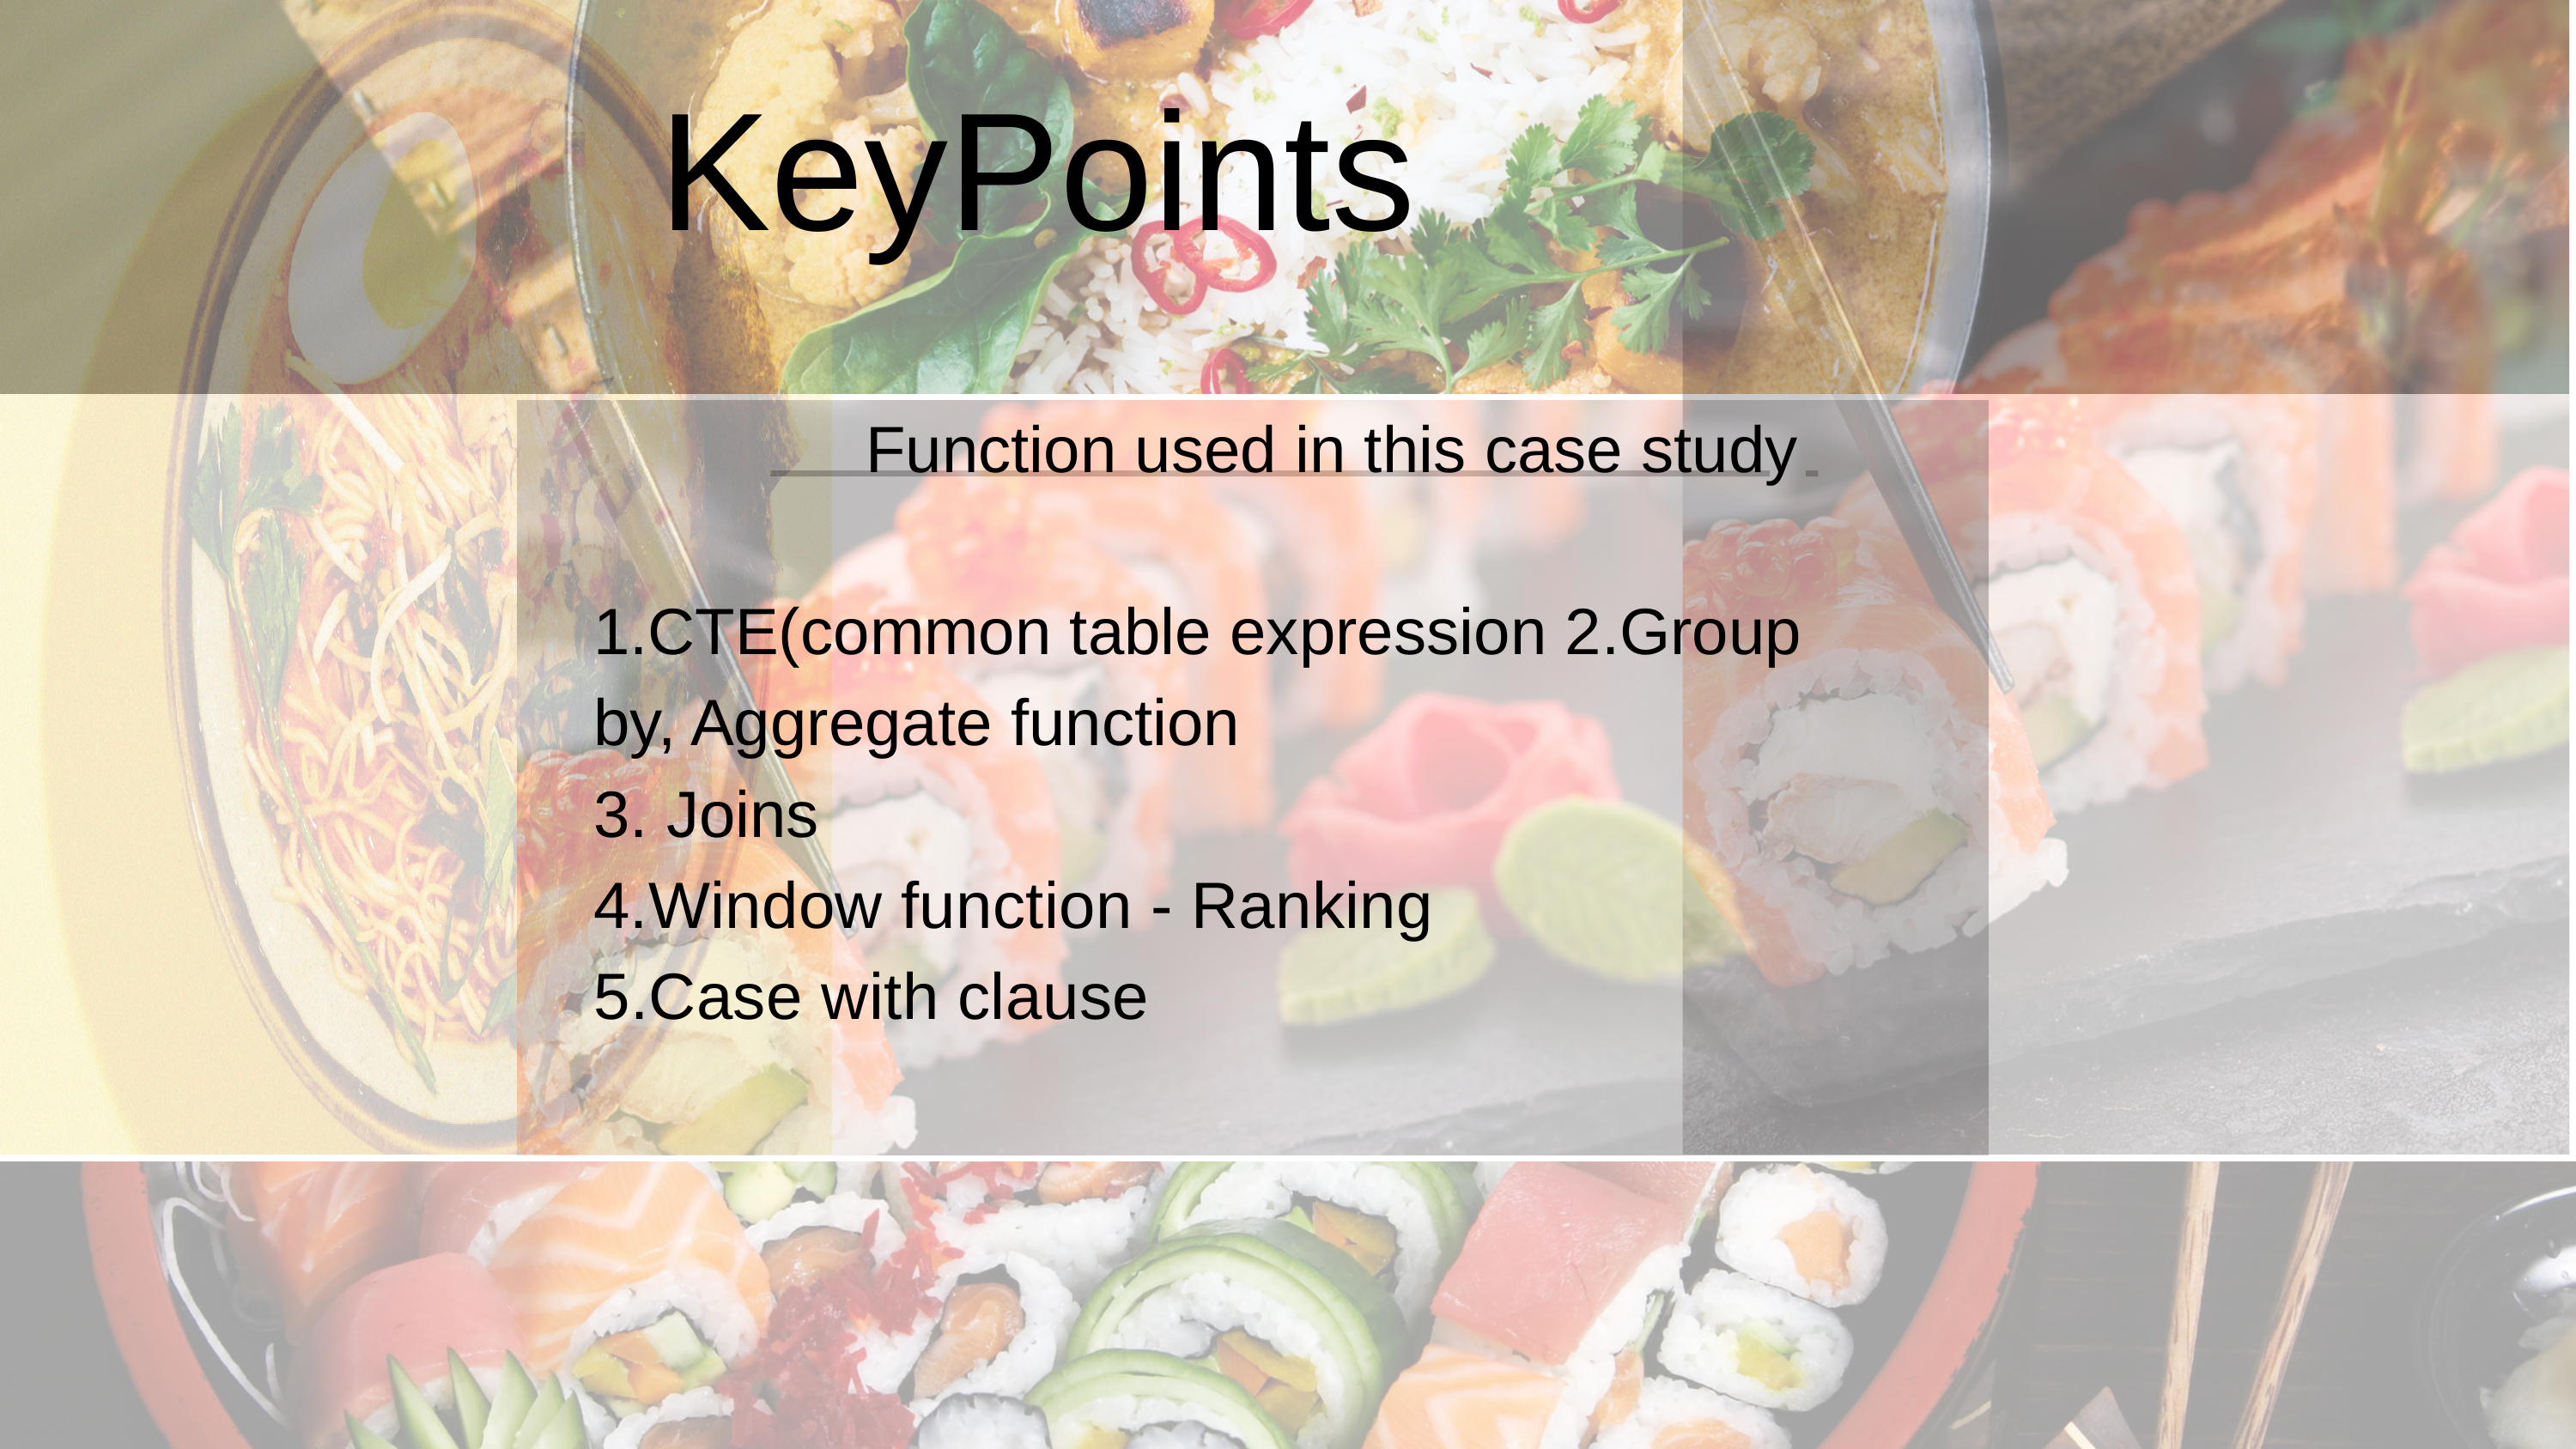

KeyPoints

Function used in this case study

1.CTE(common table expression 2.Group by, Aggregate function
3. Joins
4.Window function - Ranking
5.Case with clause